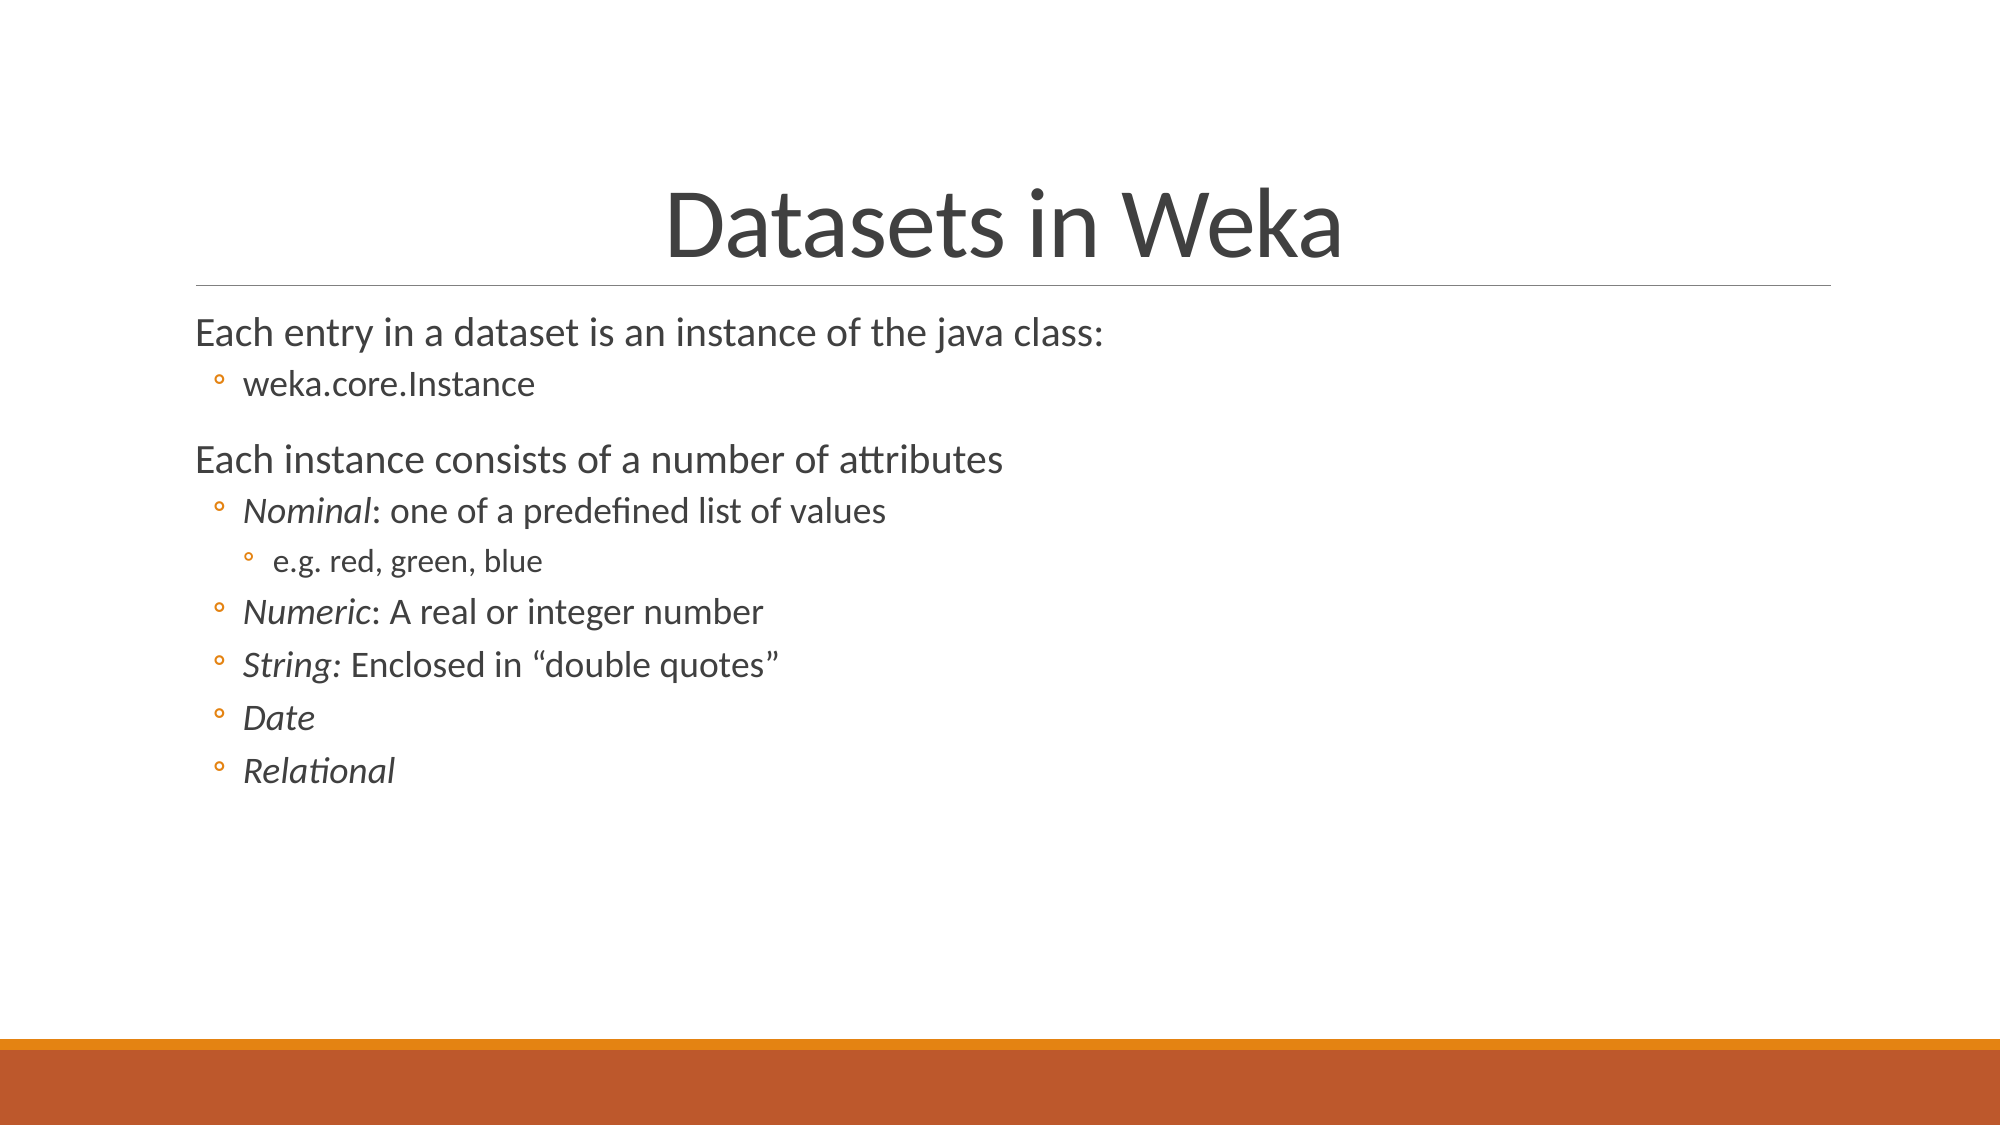

# Datasets in Weka
Each entry in a dataset is an instance of the java class:
weka.core.Instance
Each instance consists of a number of attributes
Nominal: one of a predefined list of values
e.g. red, green, blue
Numeric: A real or integer number
String: Enclosed in “double quotes”
Date
Relational